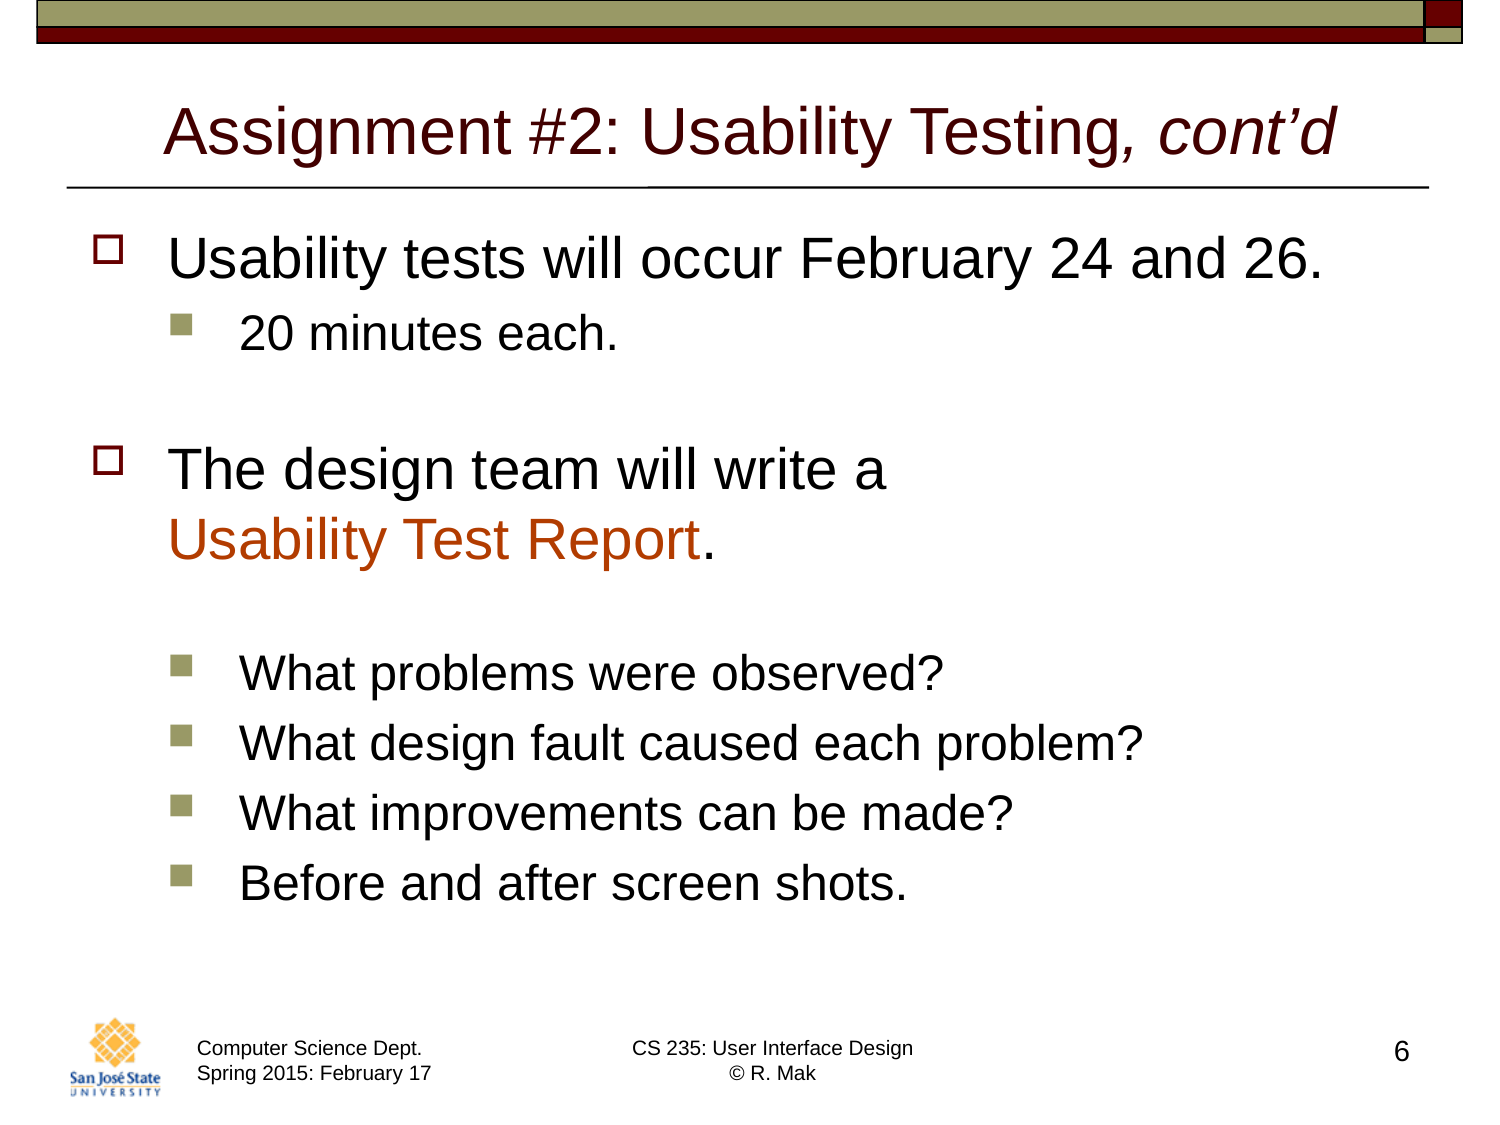

# Assignment #2: Usability Testing, cont’d
Usability tests will occur February 24 and 26.
20 minutes each.

The design team will write a
Usability Test Report.

What problems were observed?
What design fault caused each problem?
What improvements can be made?
Before and after screen shots.
6